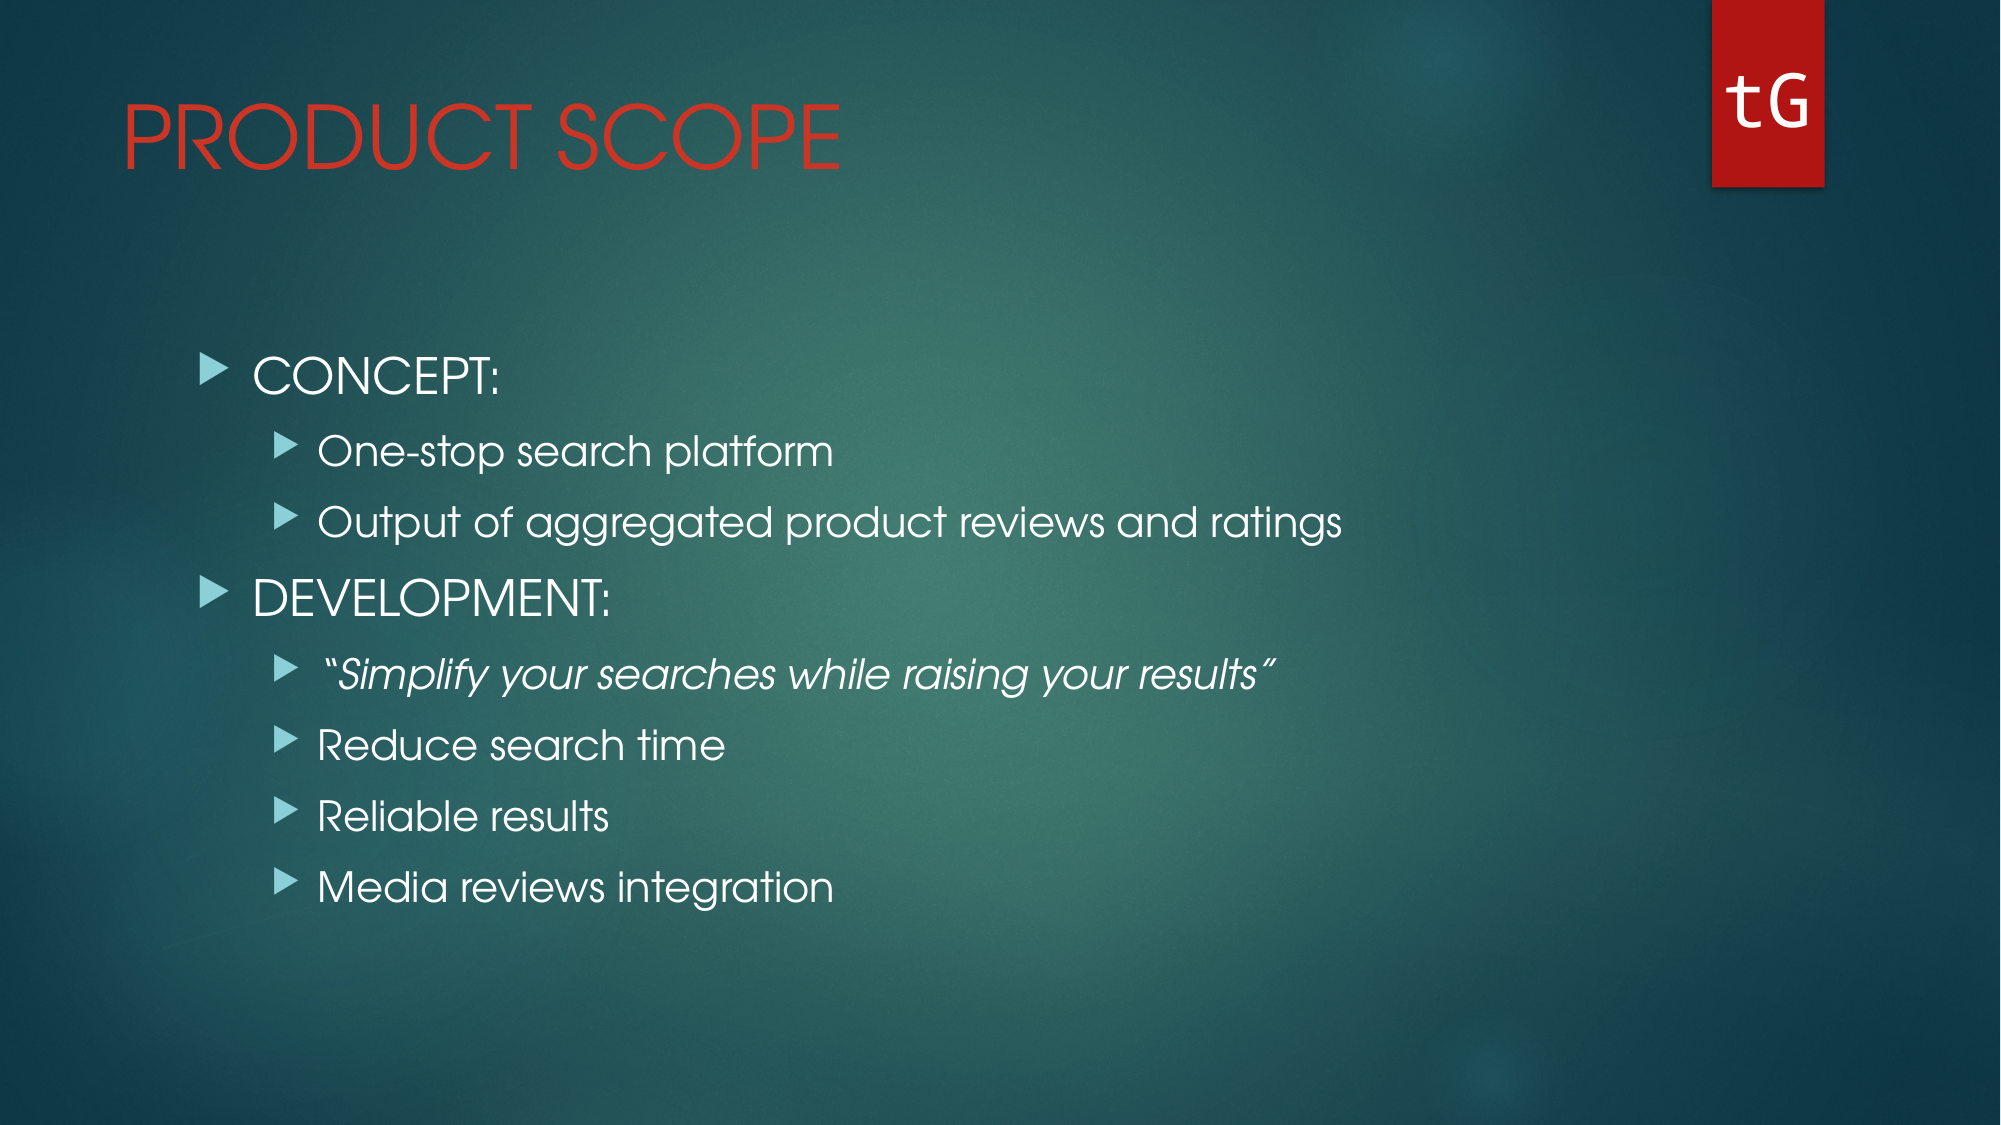

tG
# PRODUCT SCOPE
CONCEPT:
One-stop search platform
Output of aggregated product reviews and ratings
DEVELOPMENT:
“Simplify your searches while raising your results”
Reduce search time
Reliable results
Media reviews integration